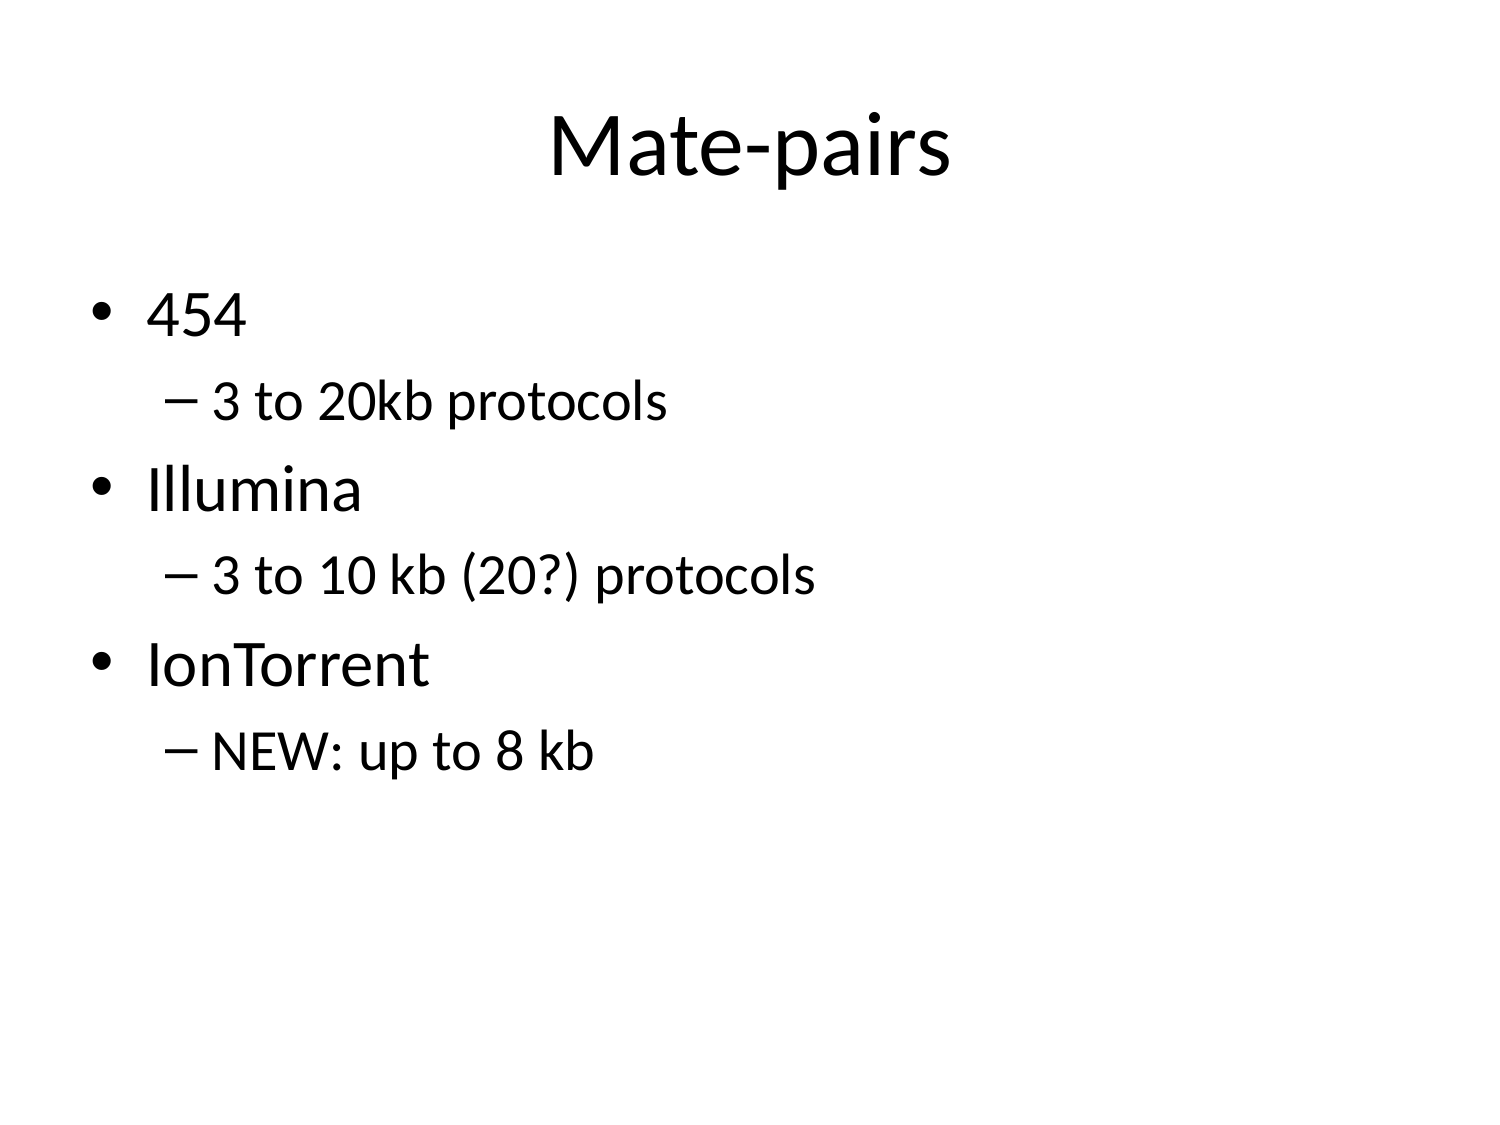

# Mate-pairs
454
3 to 20kb protocols
Illumina
3 to 10 kb (20?) protocols
IonTorrent
NEW: up to 8 kb